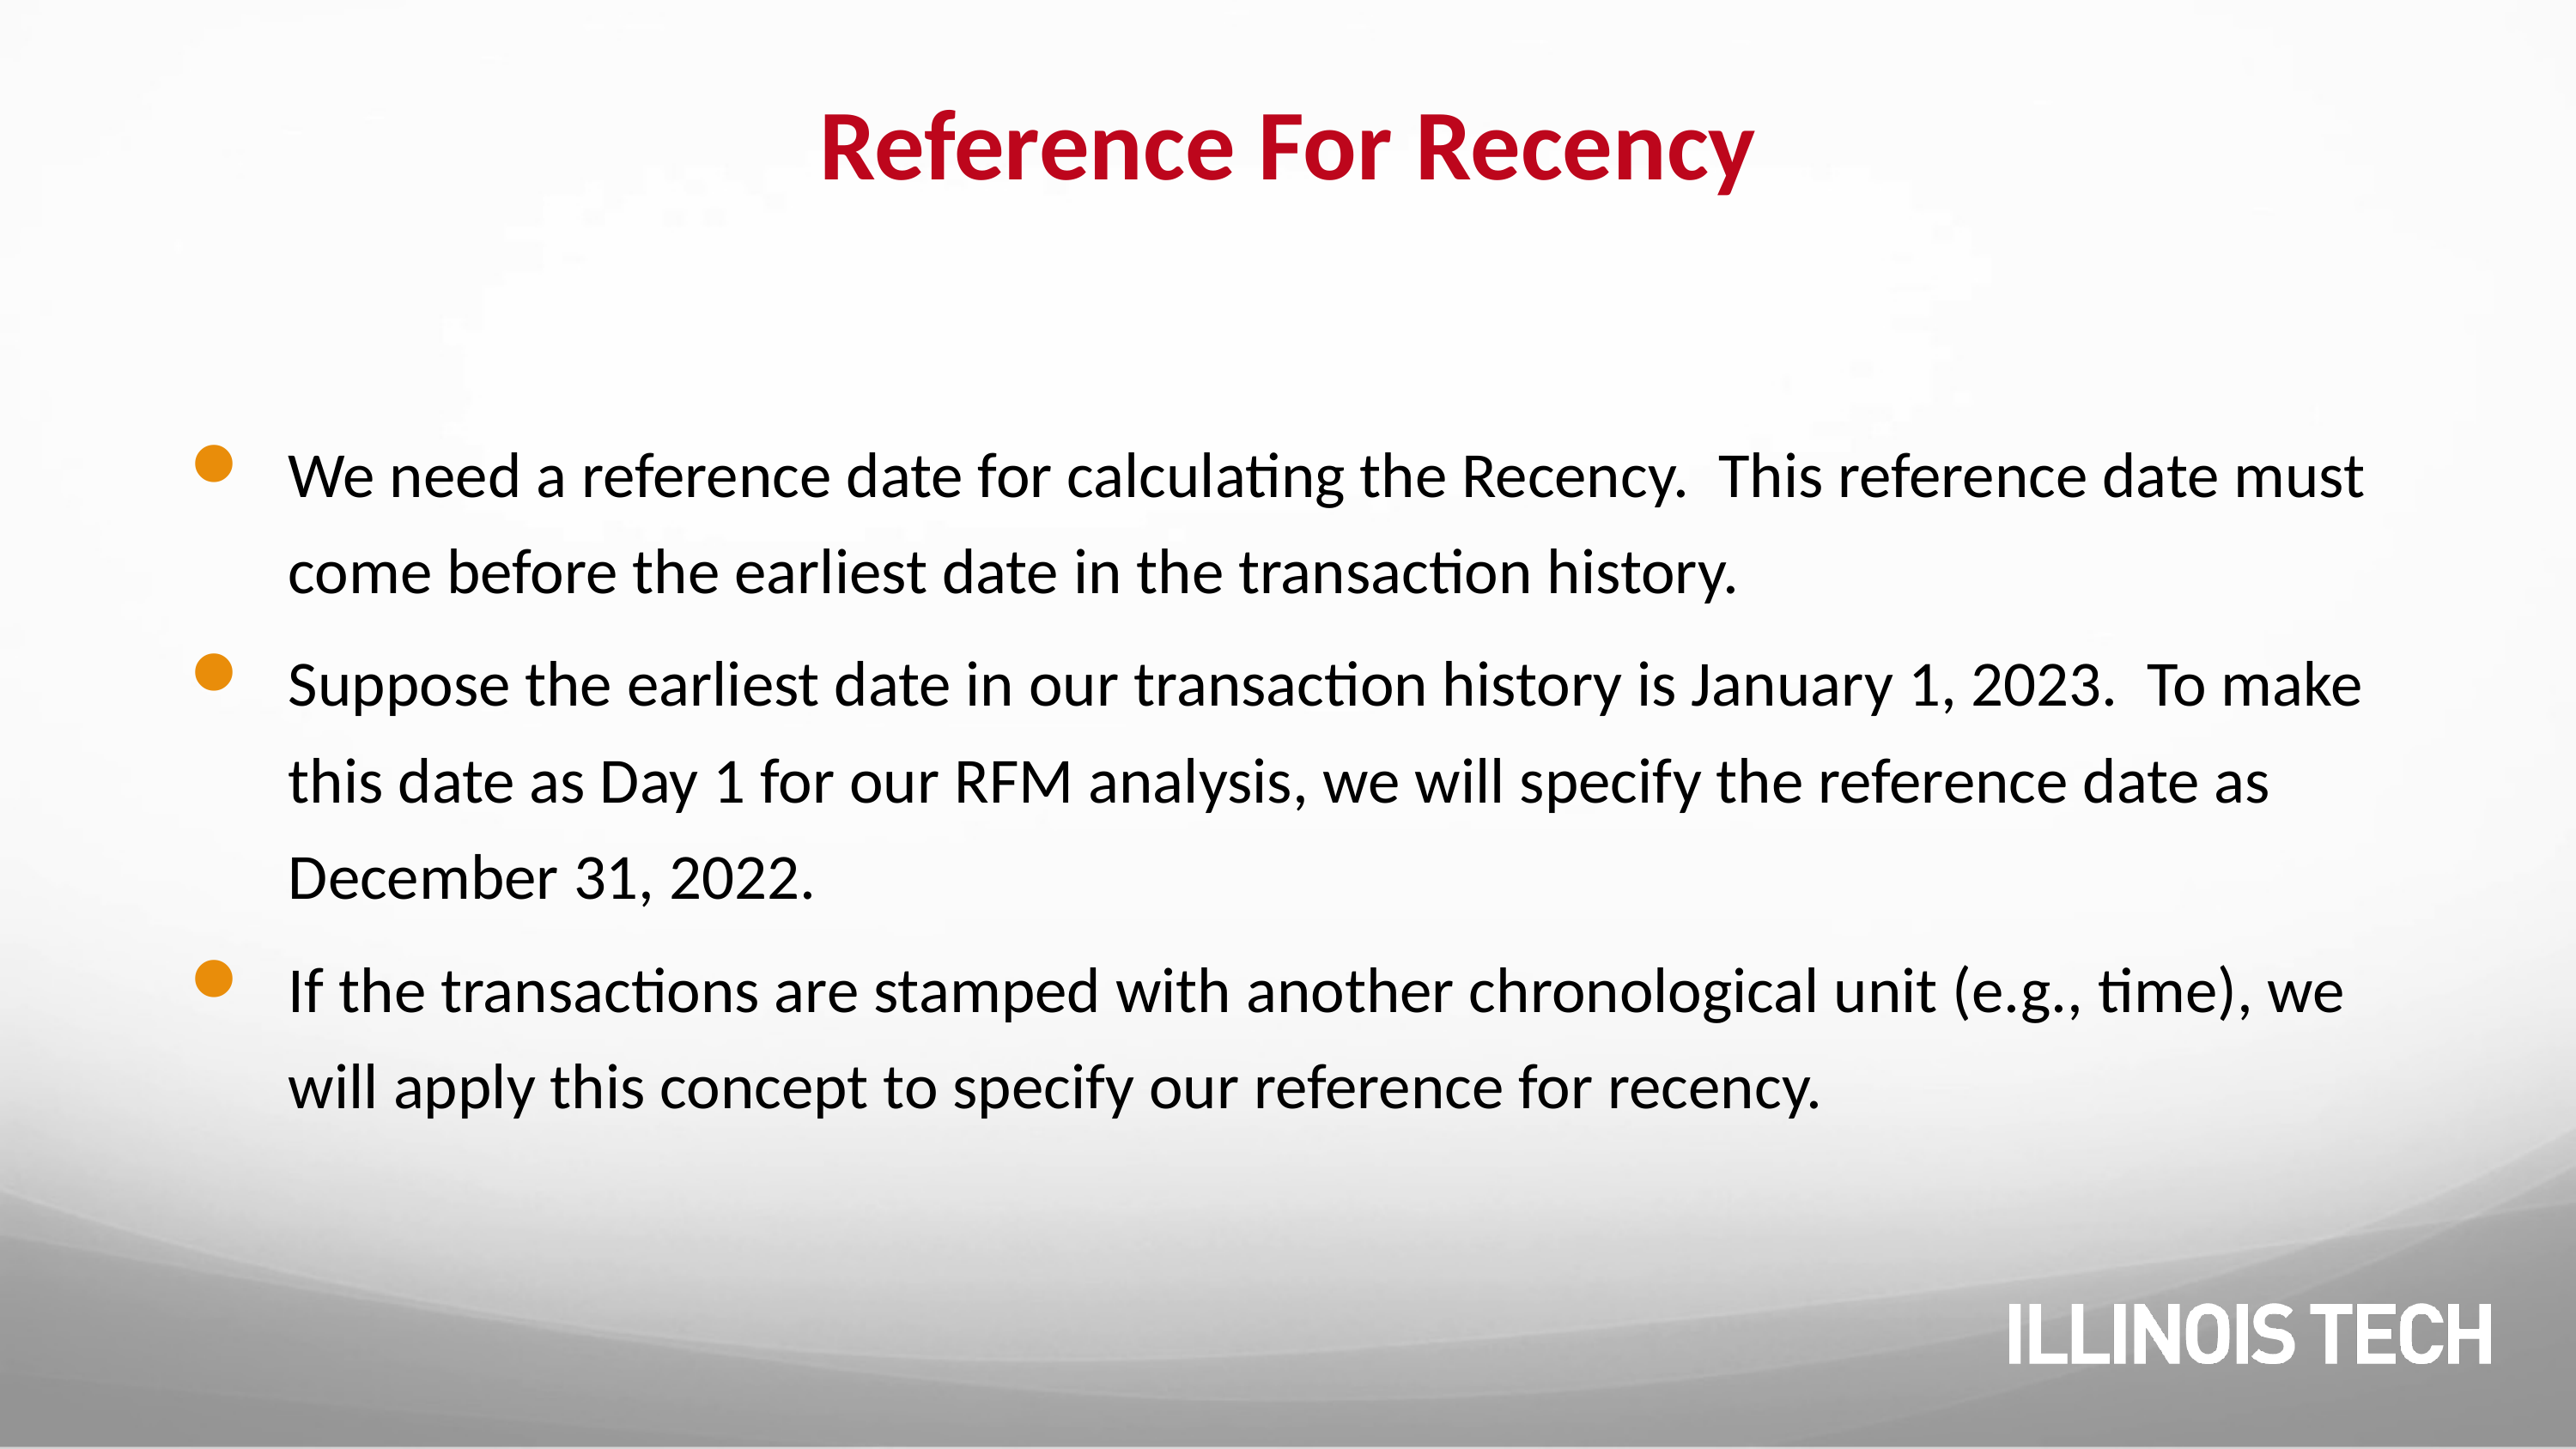

# Reference For Recency
We need a reference date for calculating the Recency.  This reference date must come before the earliest date in the transaction history.
Suppose the earliest date in our transaction history is January 1, 2023.  To make this date as Day 1 for our RFM analysis, we will specify the reference date as December 31, 2022.
If the transactions are stamped with another chronological unit (e.g., time), we will apply this concept to specify our reference for recency.